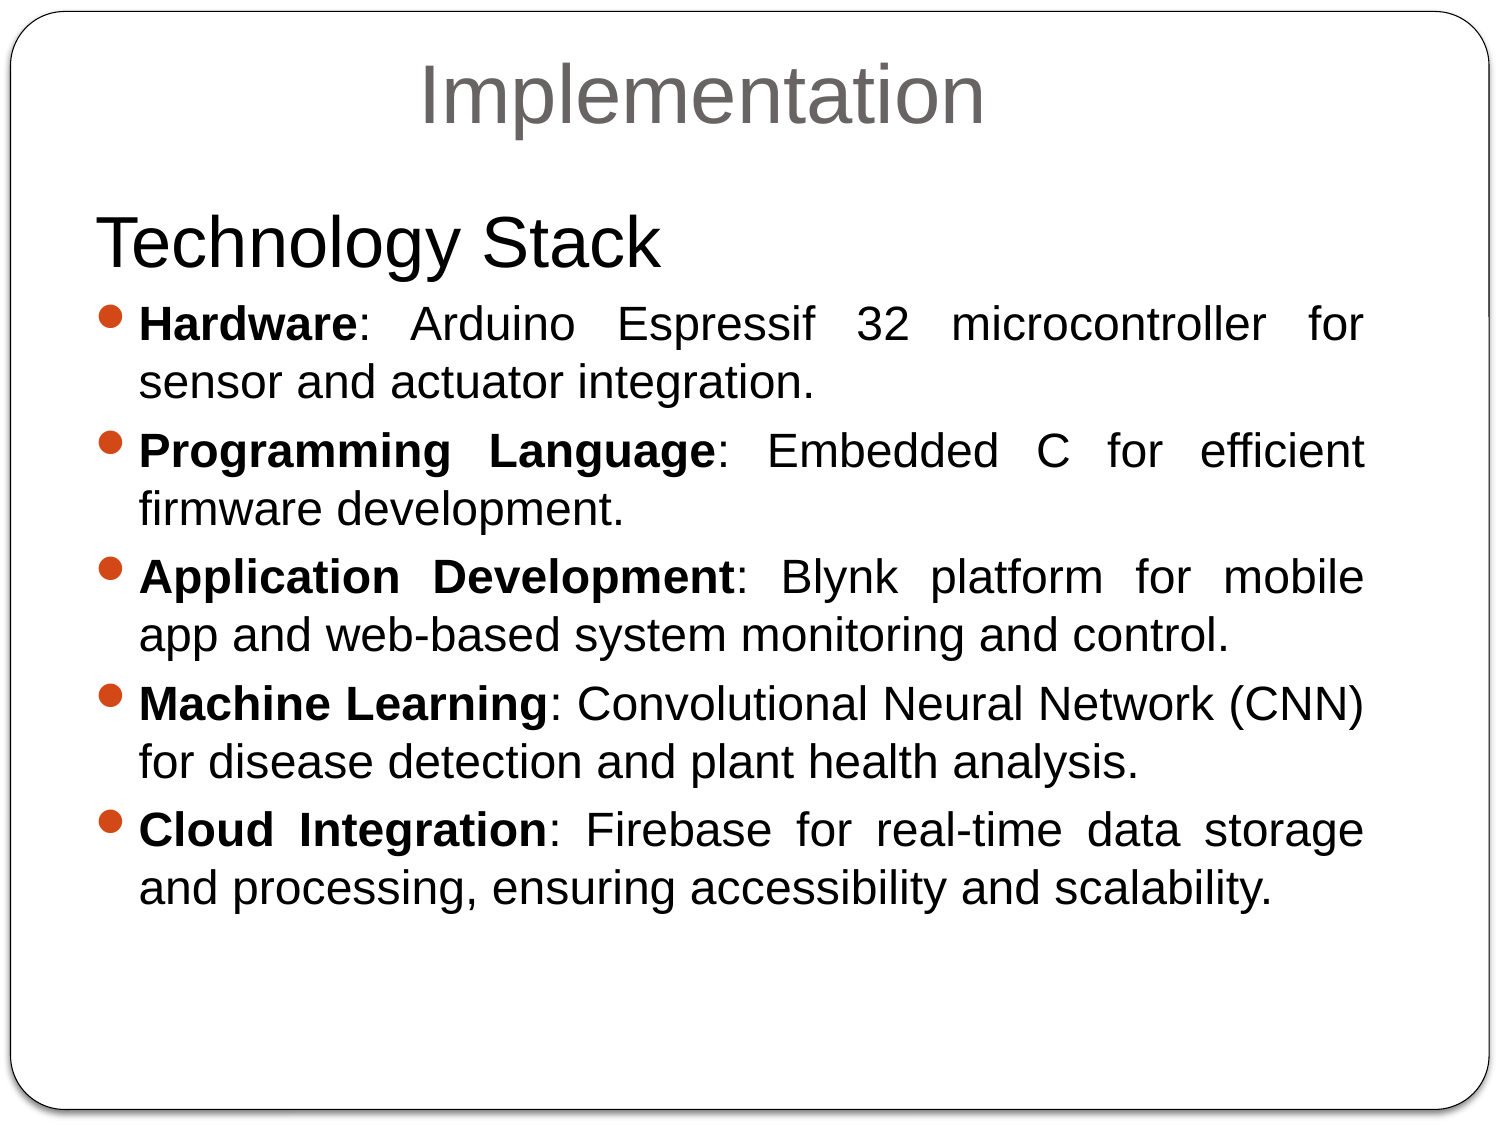

# Implementation
Technology Stack
Hardware: Arduino Espressif 32 microcontroller for sensor and actuator integration.
Programming Language: Embedded C for efficient firmware development.
Application Development: Blynk platform for mobile app and web-based system monitoring and control.
Machine Learning: Convolutional Neural Network (CNN) for disease detection and plant health analysis.
Cloud Integration: Firebase for real-time data storage and processing, ensuring accessibility and scalability.